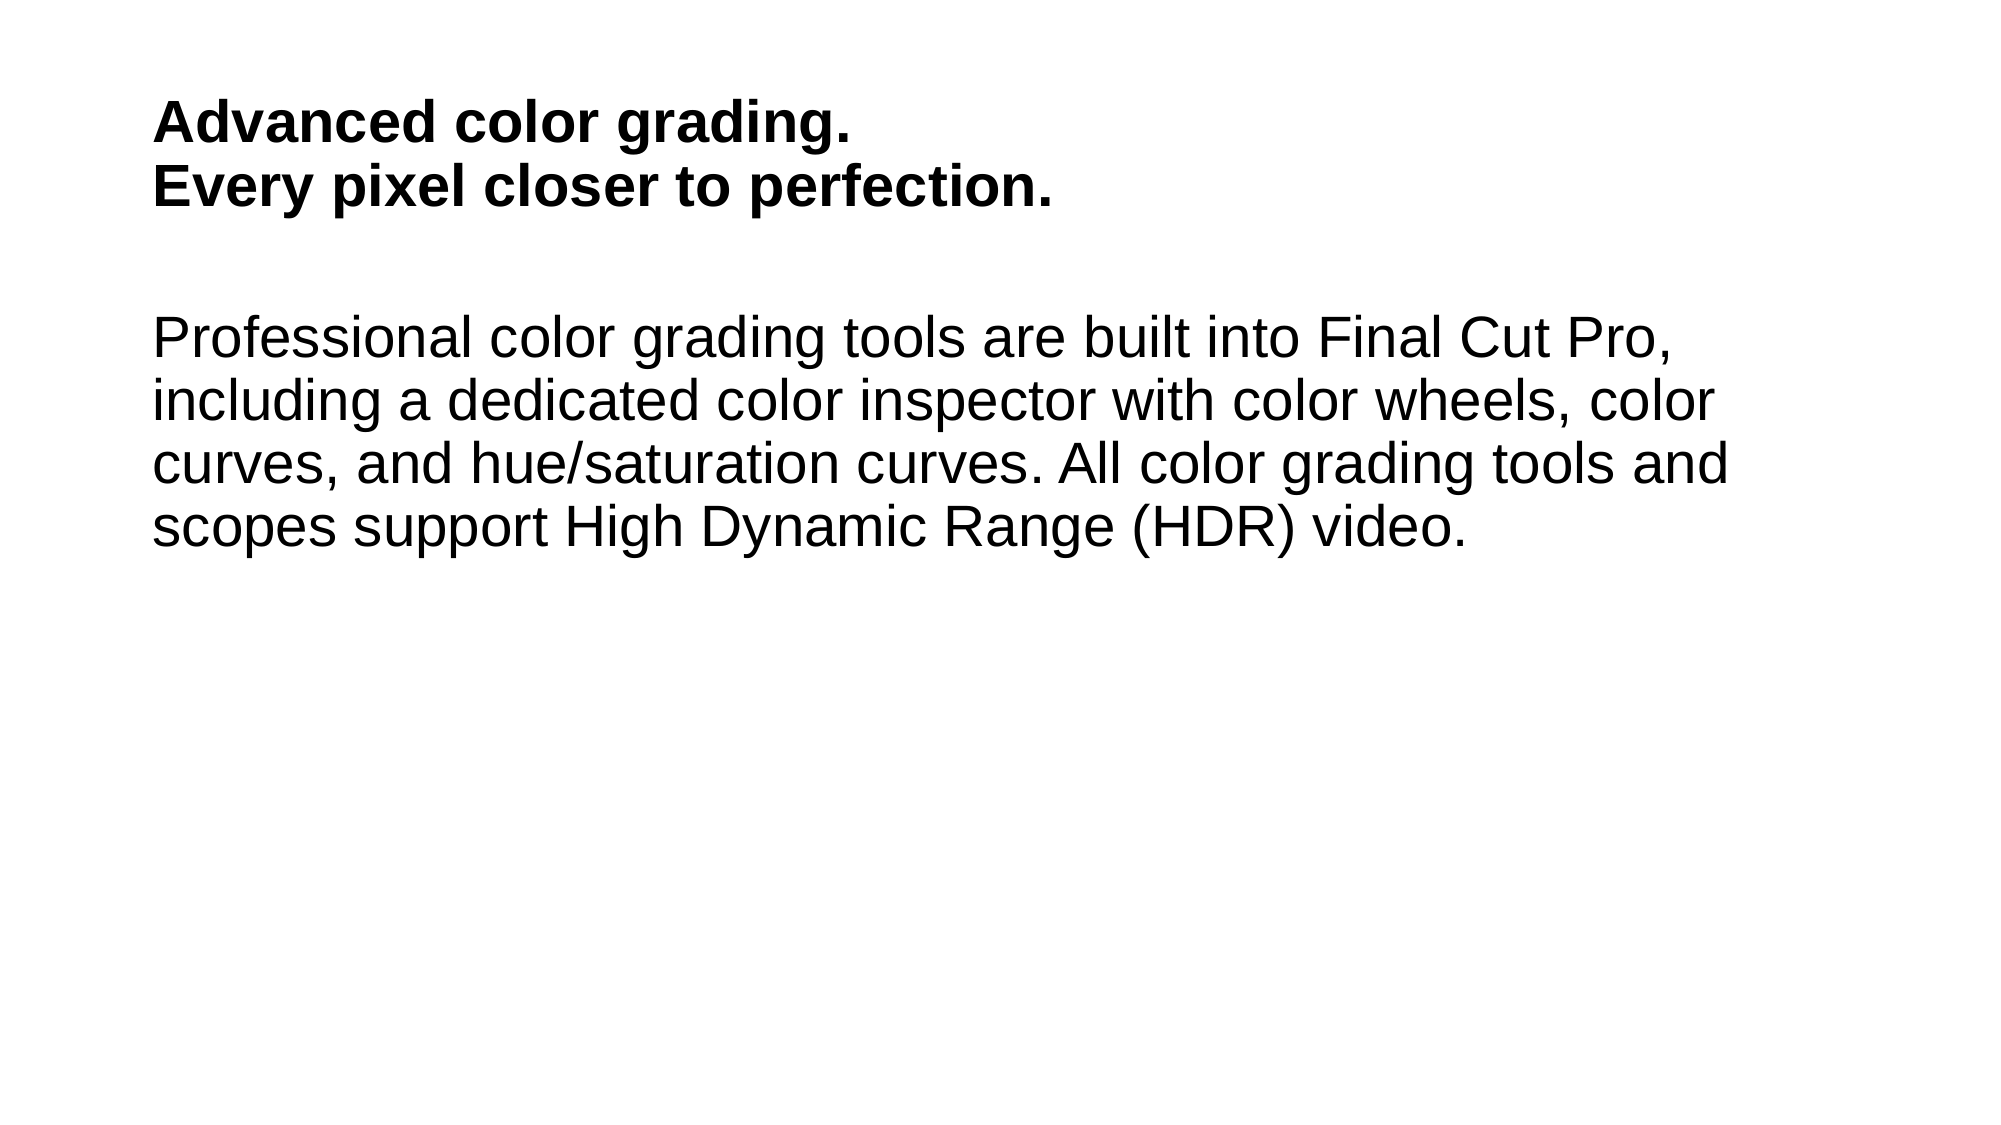

# Advanced color grading. Every pixel closer to perfection.
Professional color grading tools are built into Final Cut Pro, including a dedicated color inspector with color wheels, color curves, and hue/saturation curves. All color grading tools and scopes support High Dynamic Range (HDR) video.